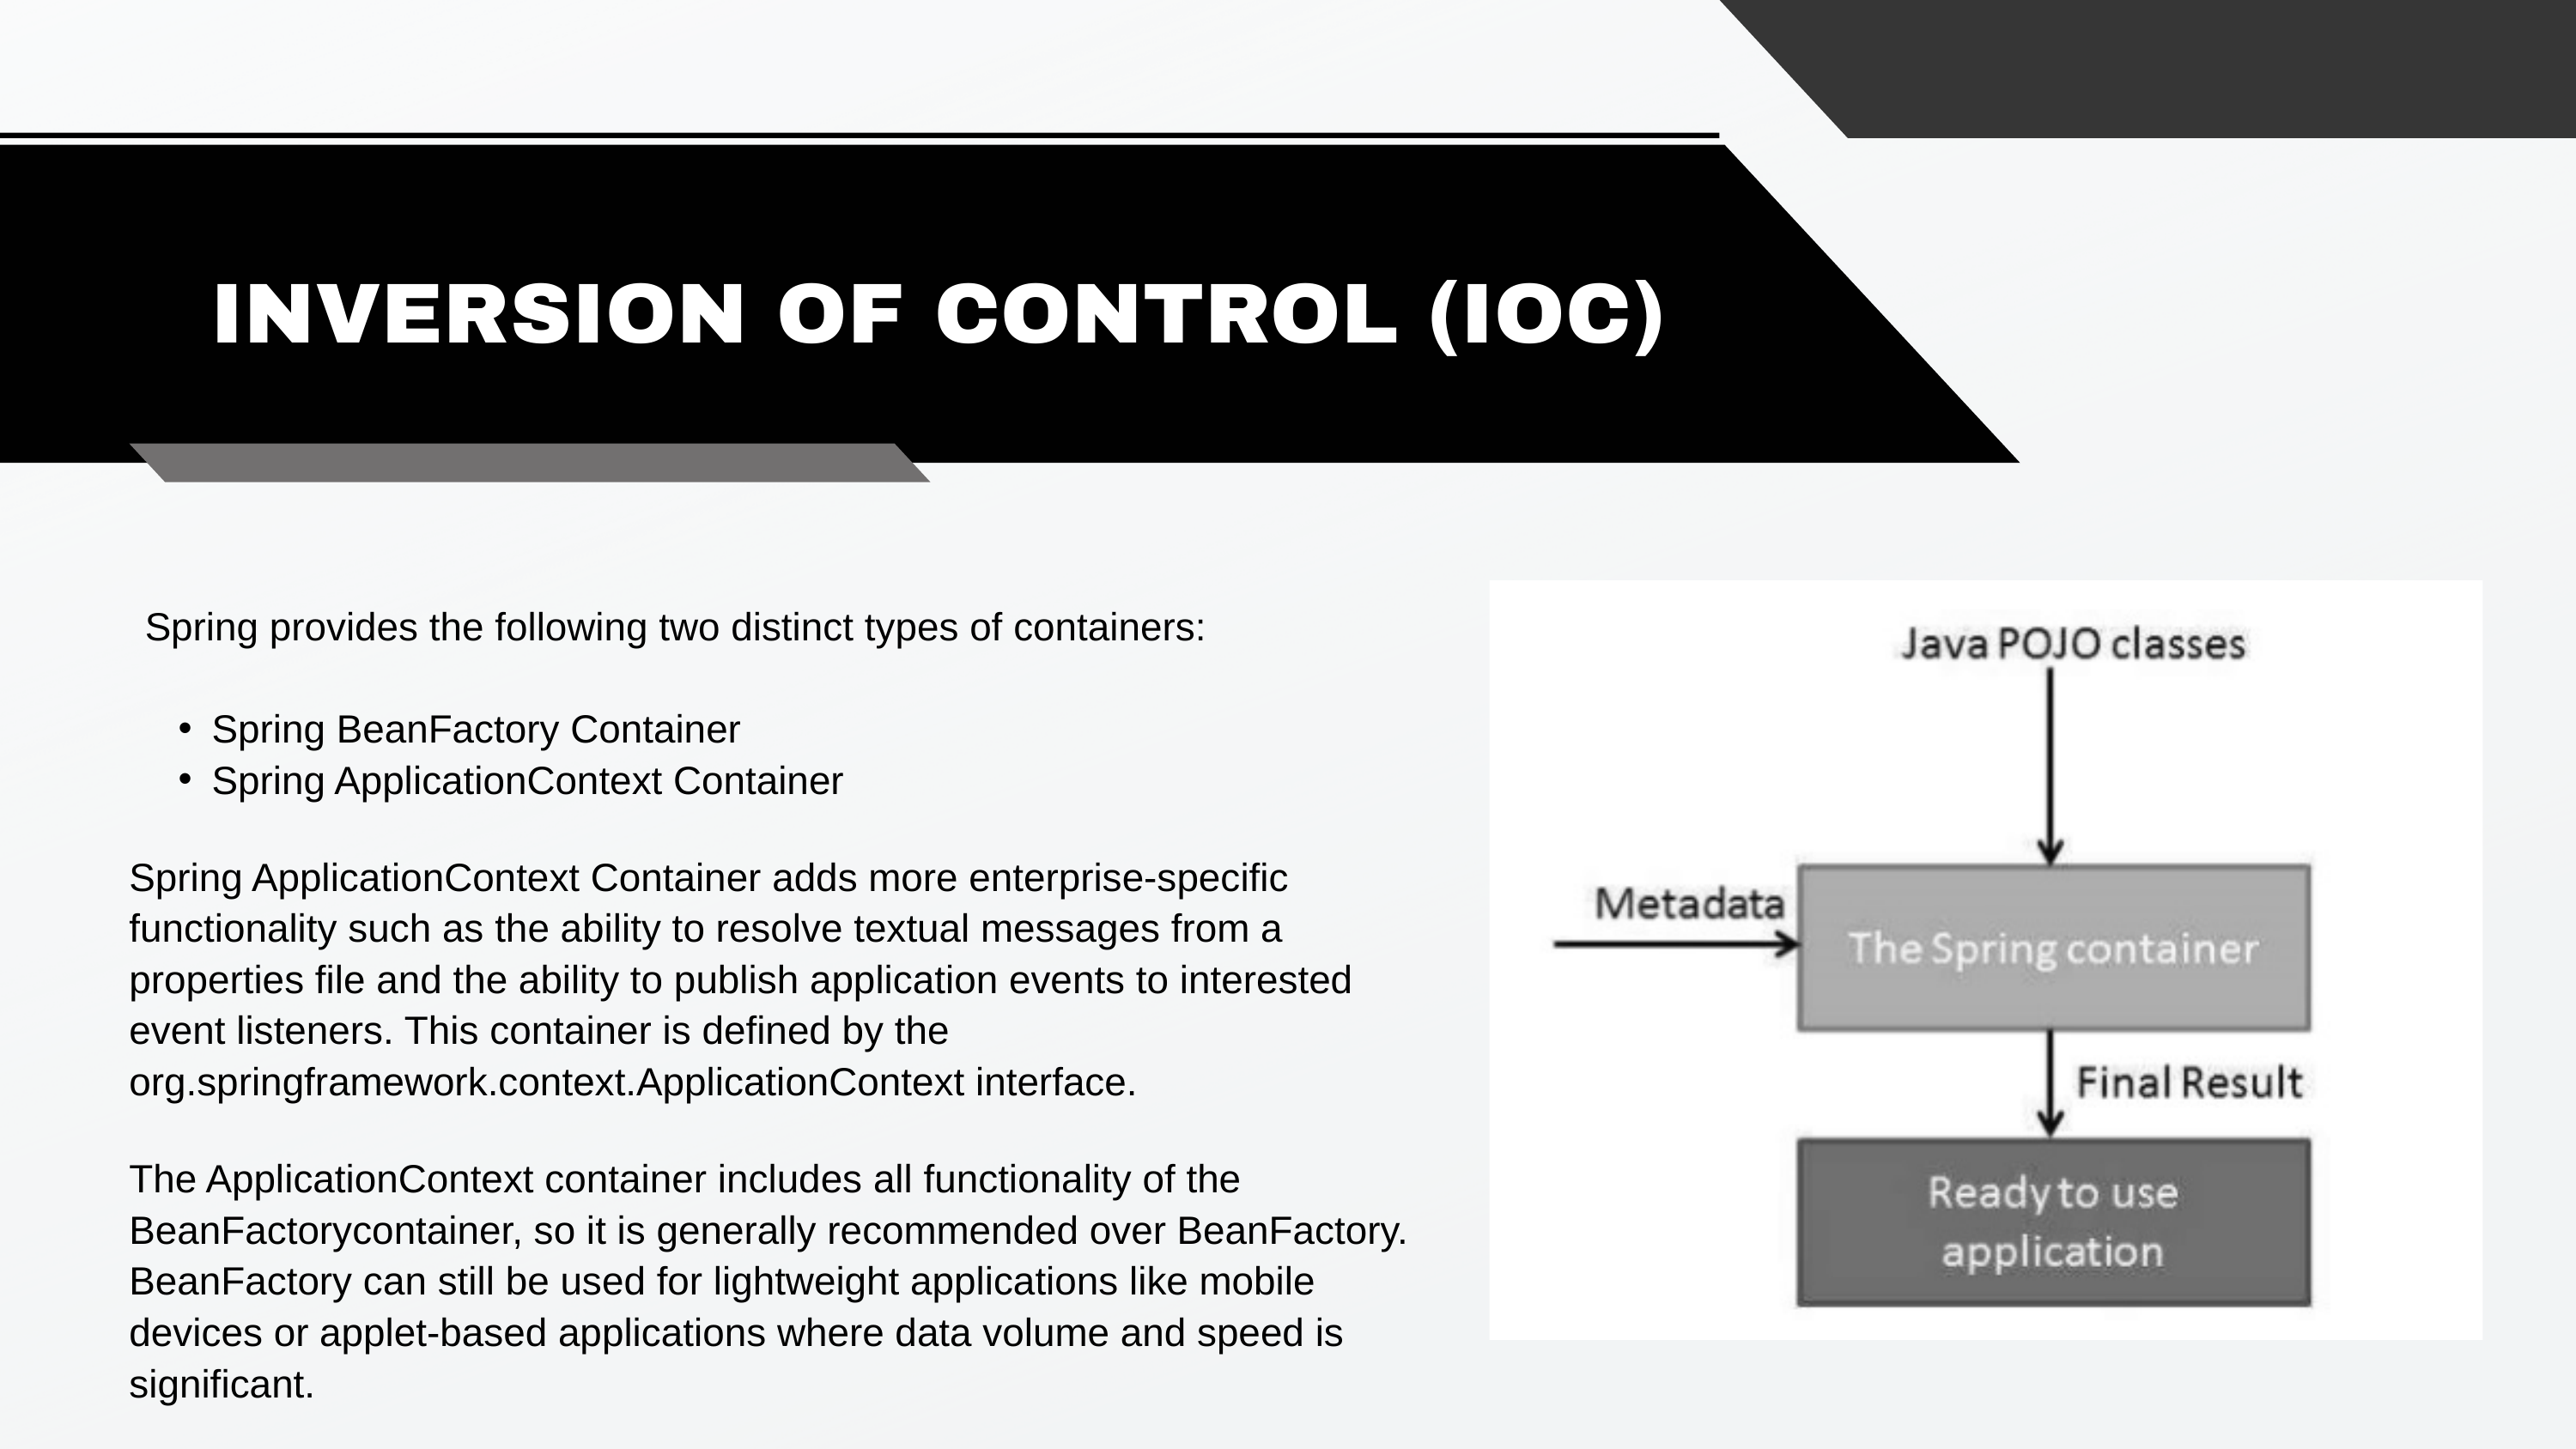

INVERSION OF CONTROL (IOC)

Spring provides the following two distinct types of containers:

Spring BeanFactory Container
Spring ApplicationContext Container
Spring ApplicationContext Container adds more enterprise-specific functionality such as the ability to resolve textual messages from a properties file and the ability to publish application events to interested event listeners. This container is defined by the org.springframework.context.ApplicationContext interface.
The ApplicationContext container includes all functionality of the BeanFactorycontainer, so it is generally recommended over BeanFactory. BeanFactory can still be used for lightweight applications like mobile devices or applet-based applications where data volume and speed is significant.